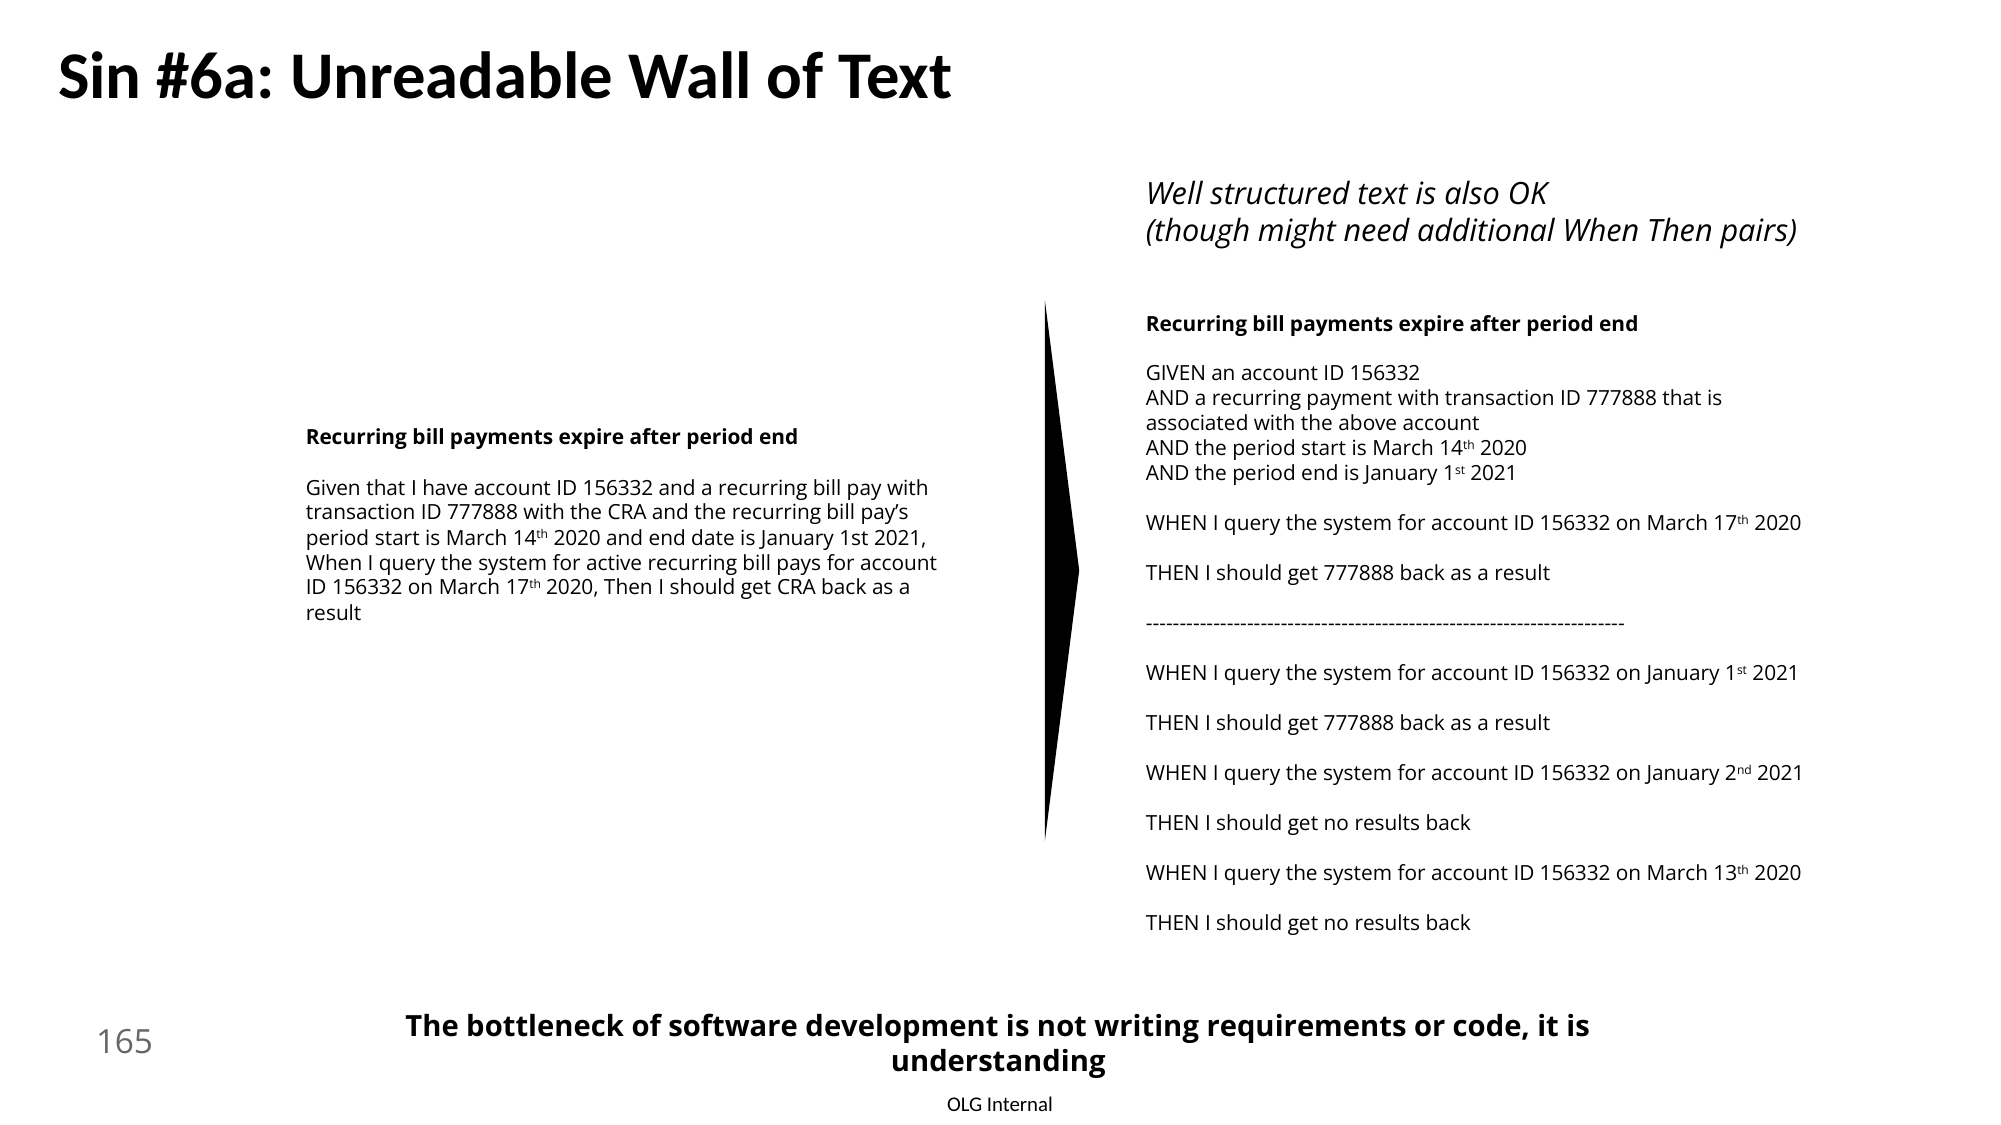

Sin #6a: Unreadable Wall of Text
Well structured text is also OK
(though might need additional When Then pairs)
Recurring bill payments expire after period end

GIVEN an account ID 156332
AND a recurring payment with transaction ID 777888 that is associated with the above account
AND the period start is March 14th 2020
AND the period end is January 1st 2021

WHEN I query the system for account ID 156332 on March 17th 2020

THEN I should get 777888 back as a result

-----------------------------------------------------------------------

WHEN I query the system for account ID 156332 on January 1st 2021

THEN I should get 777888 back as a result

WHEN I query the system for account ID 156332 on January 2nd 2021

THEN I should get no results back

WHEN I query the system for account ID 156332 on March 13th 2020

THEN I should get no results back

Recurring bill payments expire after period end

Given that I have account ID 156332 and a recurring bill pay with transaction ID 777888 with the CRA and the recurring bill pay’s period start is March 14th 2020 and end date is January 1st 2021, When I query the system for active recurring bill pays for account ID 156332 on March 17th 2020, Then I should get CRA back as a result

The bottleneck of software development is not writing requirements or code, it is understanding